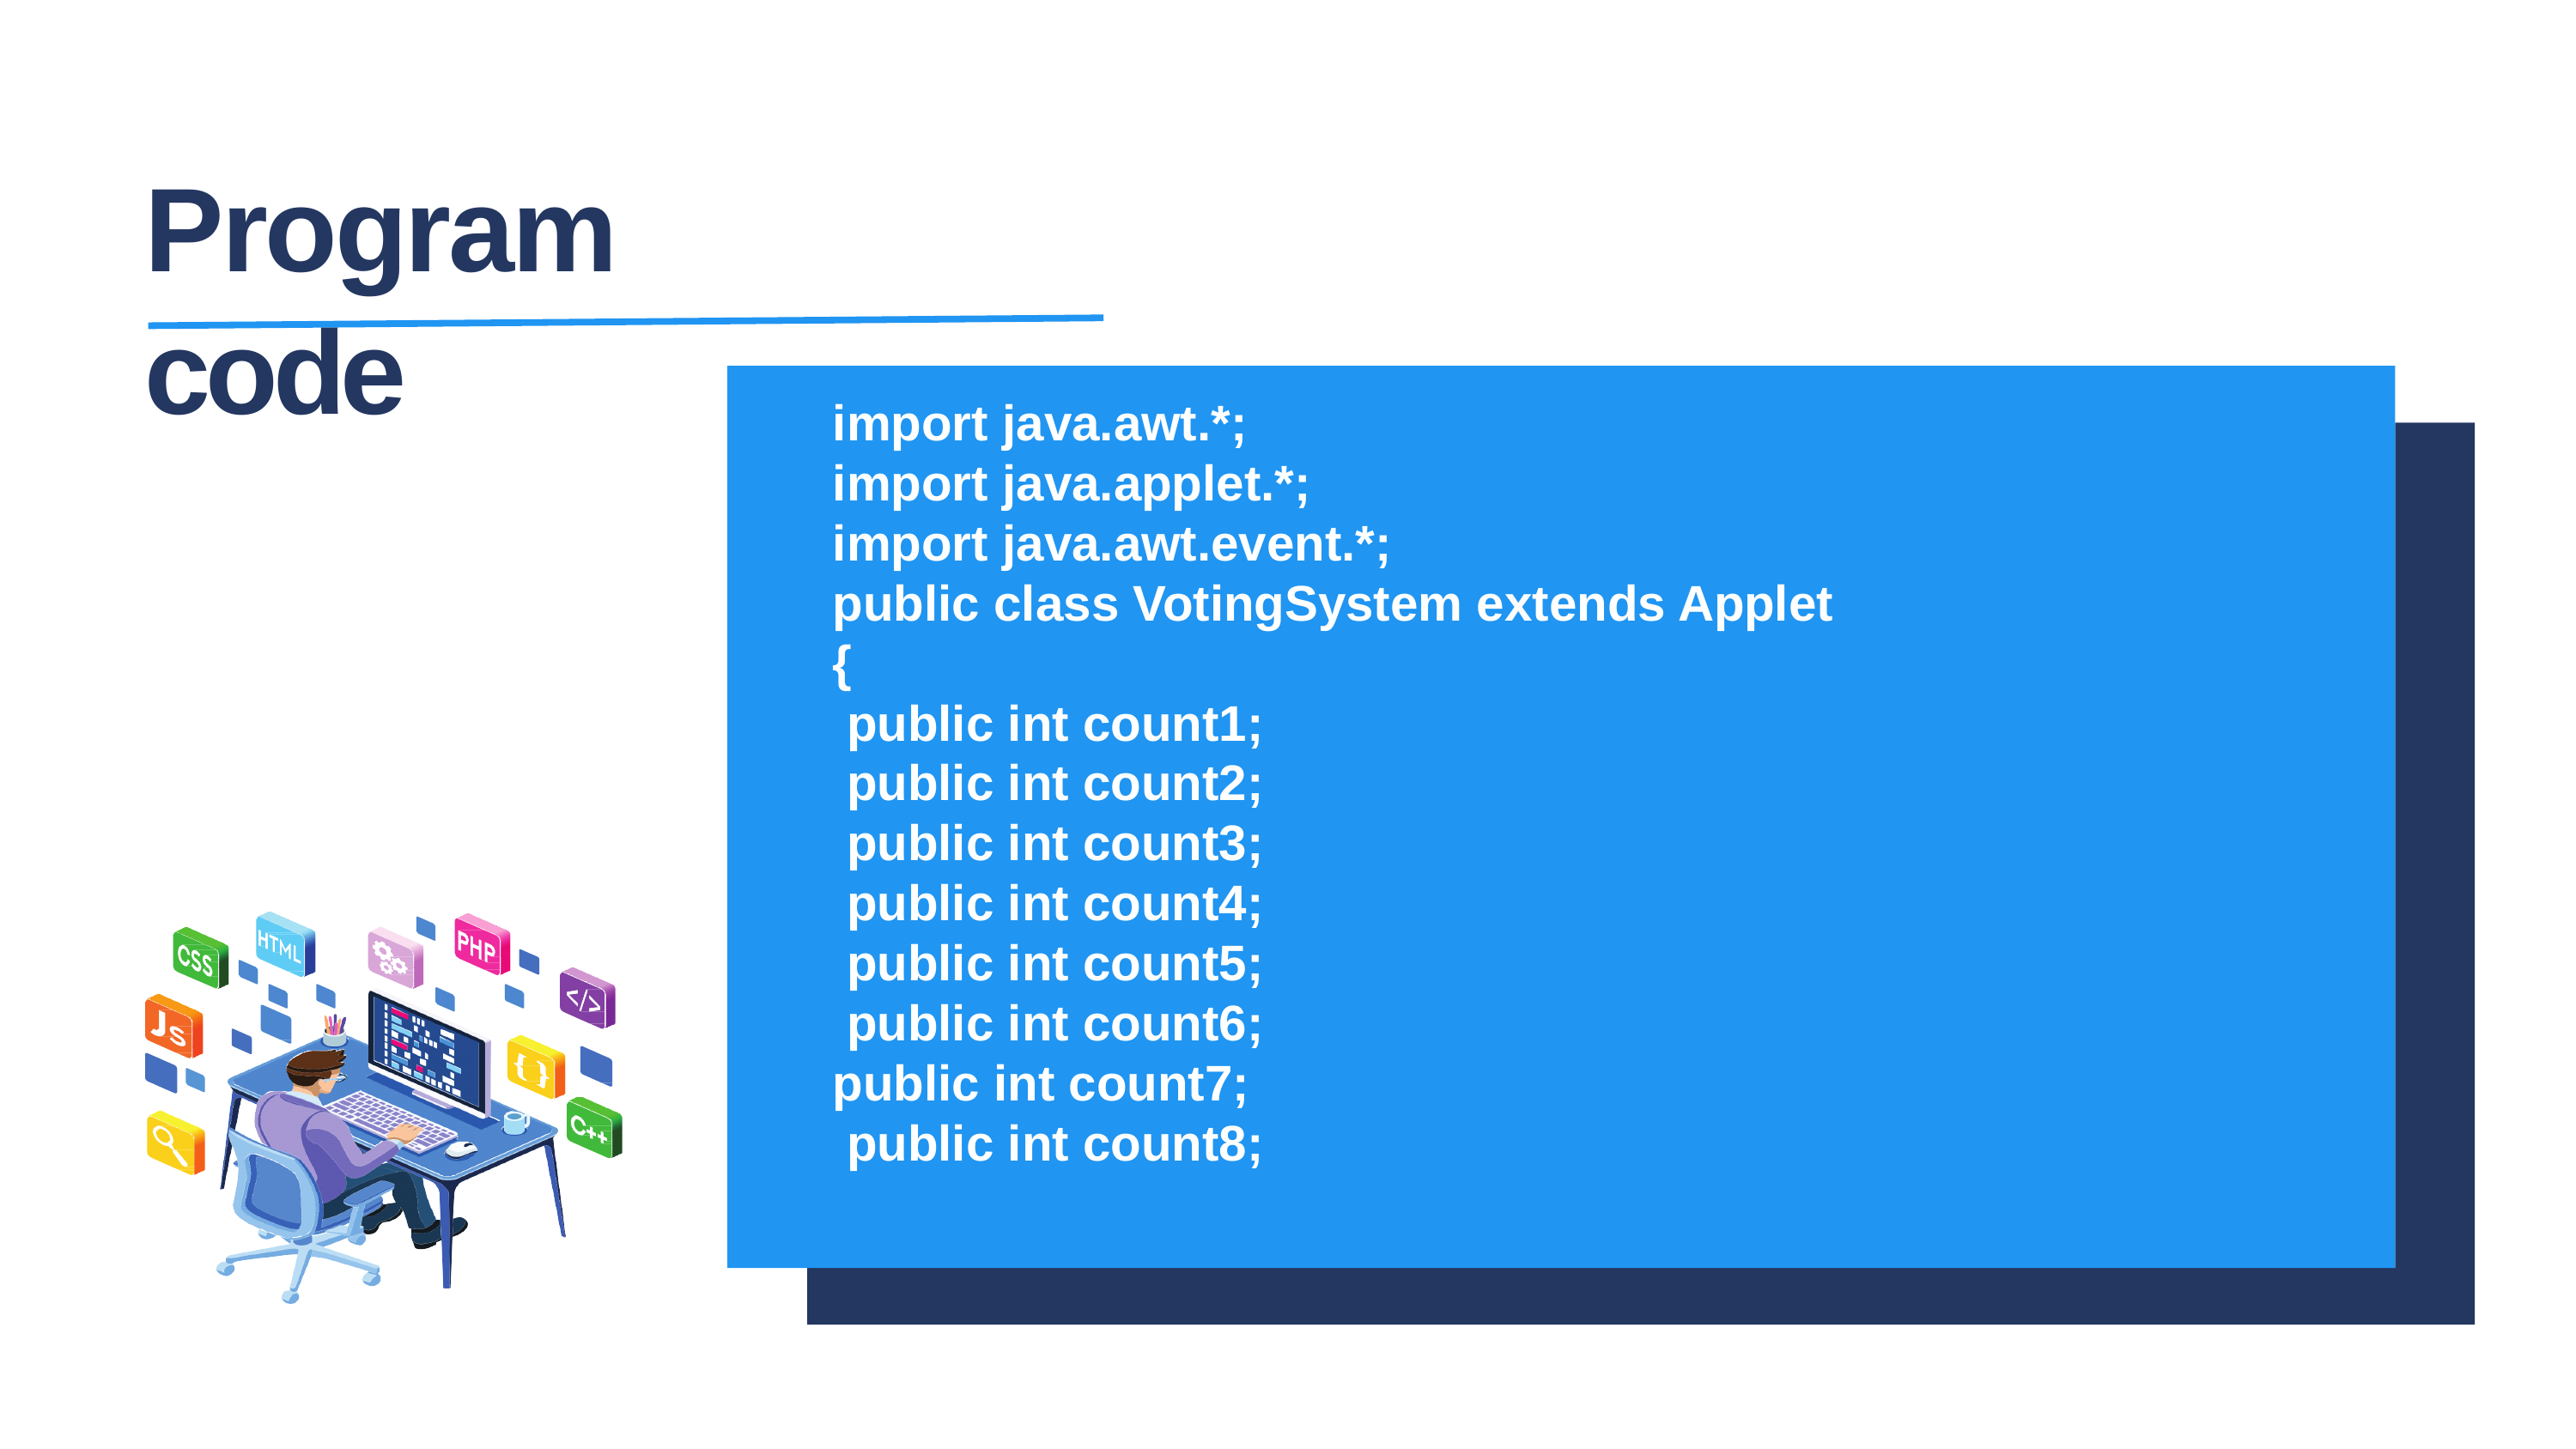

# Program code

import java.awt.*;
import java.applet.*;
import java.awt.event.*;
public class VotingSystem extends Applet
{
 public int count1;
 public int count2;
 public int count3;
 public int count4;
 public int count5;
 public int count6;
public int count7;
 public int count8;